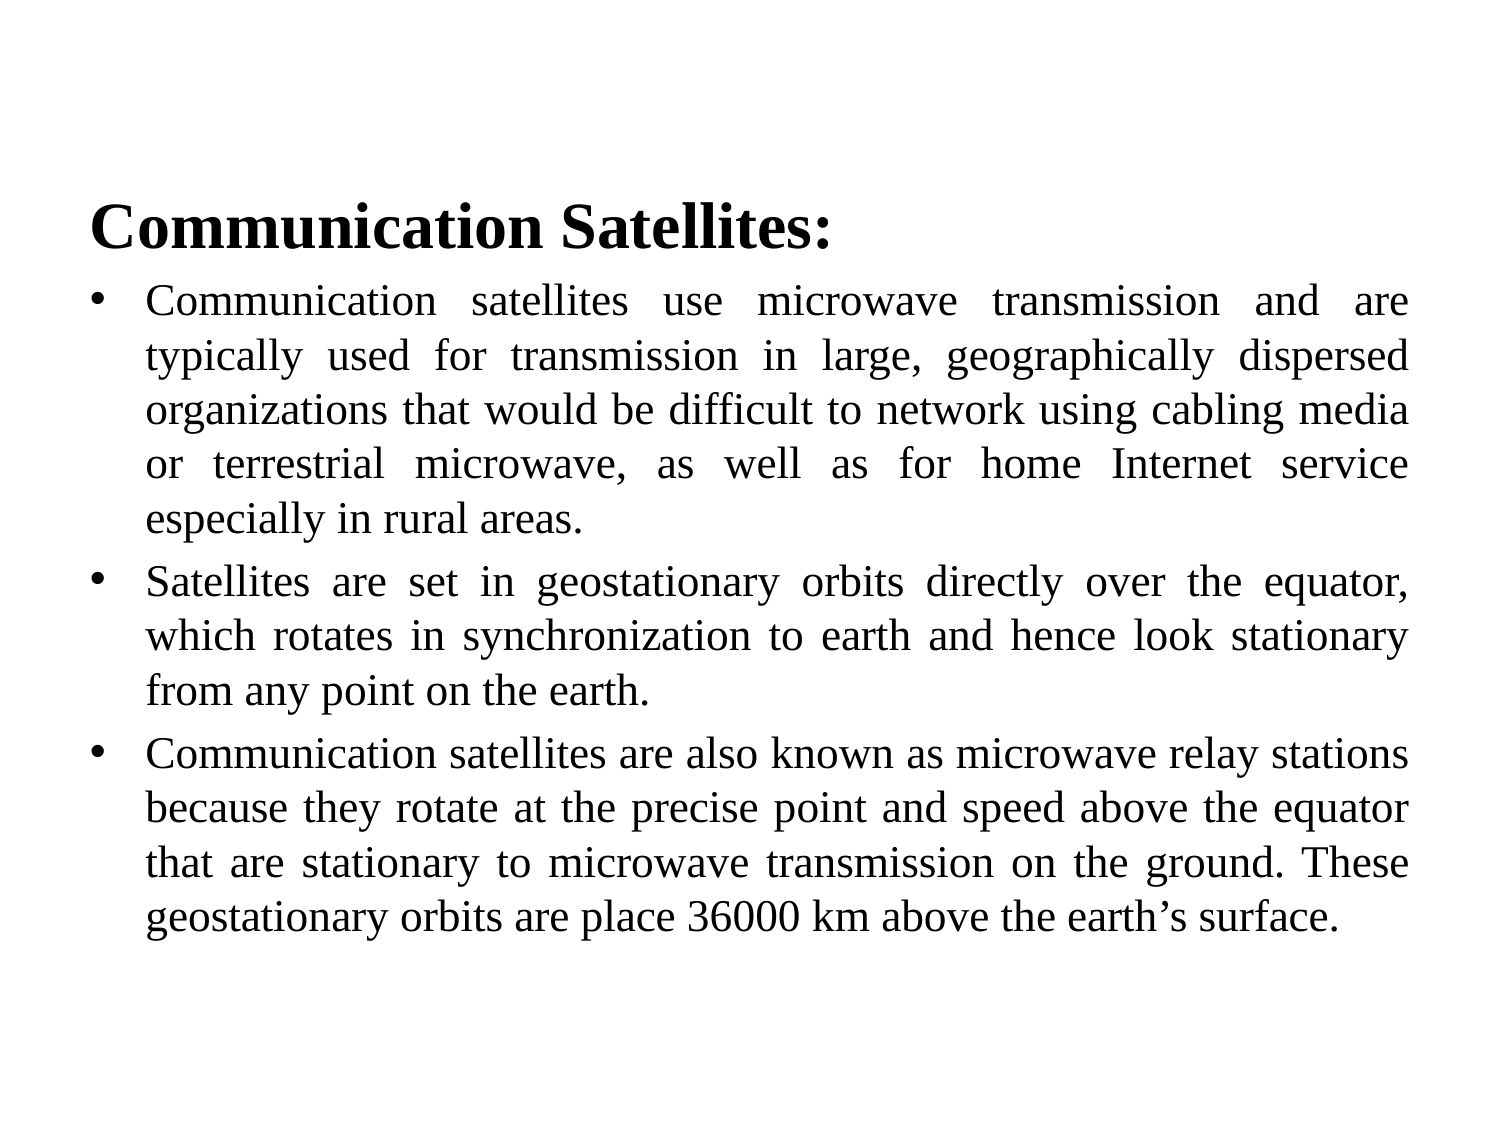

#
Communication Satellites:
Communication satellites use microwave transmission and are typically used for transmission in large, geographically dispersed organizations that would be difficult to network using cabling media or terrestrial microwave, as well as for home Internet service especially in rural areas.
Satellites are set in geostationary orbits directly over the equator, which rotates in synchronization to earth and hence look stationary from any point on the earth.
Communication satellites are also known as microwave relay stations because they rotate at the precise point and speed above the equator that are stationary to microwave transmission on the ground. These geostationary orbits are place 36000 km above the earth’s surface.